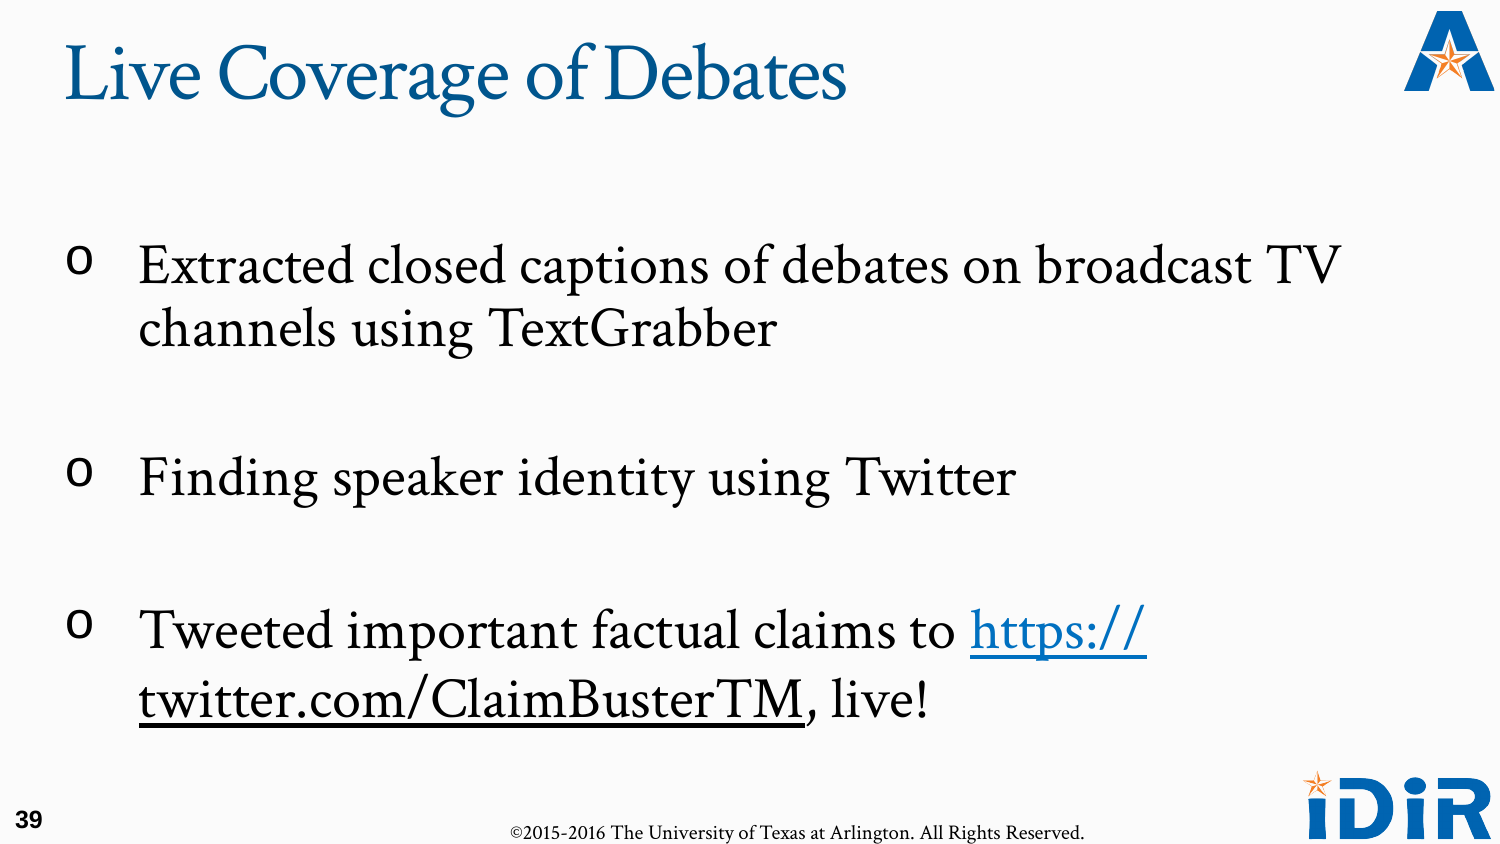

# Live Coverage of Debates
Extracted closed captions of debates on broadcast TV channels using TextGrabber

Finding speaker identity using Twitter

Tweeted important factual claims to https://twitter.com/ClaimBusterTM, live!
39